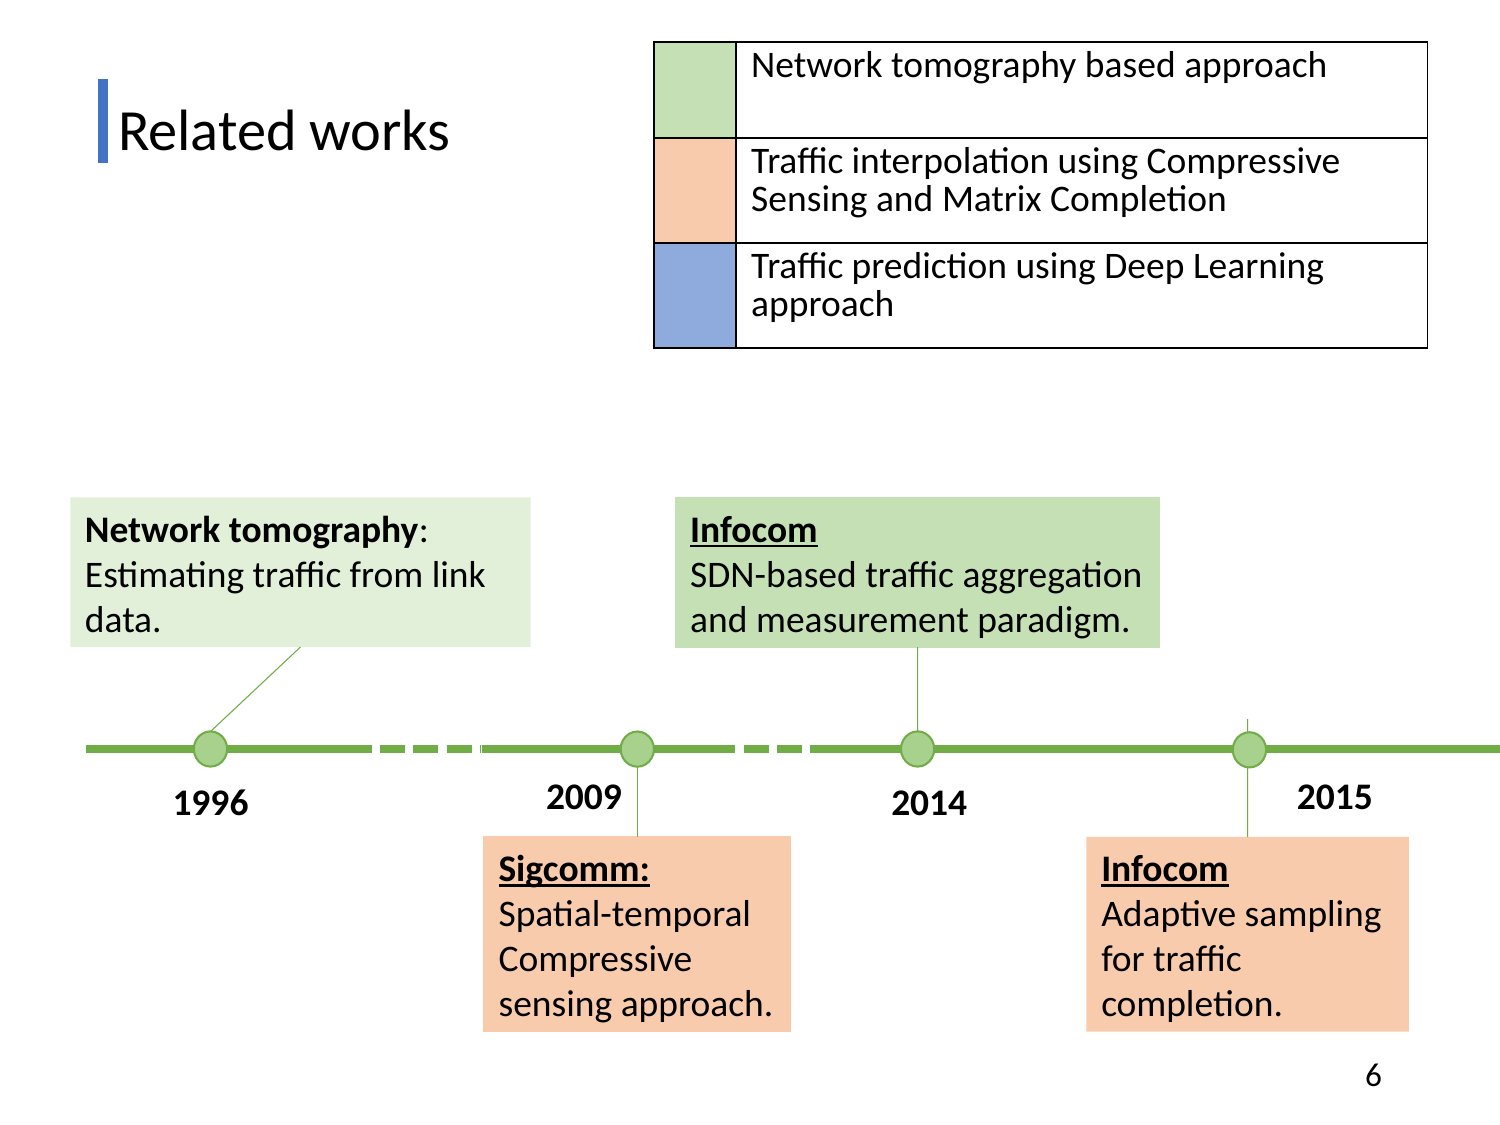

|  | Network tomography based approach |
| --- | --- |
|  | Traffic interpolation using Compressive Sensing and Matrix Completion |
|  | Traffic prediction using Deep Learning approach |
# Related works
Network tomography:
Estimating traffic from link data.
Infocom
SDN-based traffic aggregation and measurement paradigm.

2009
2015
1996
2014
Sigcomm:
Spatial-temporal Compressive sensing approach.
Infocom
Adaptive sampling for traffic completion.
6